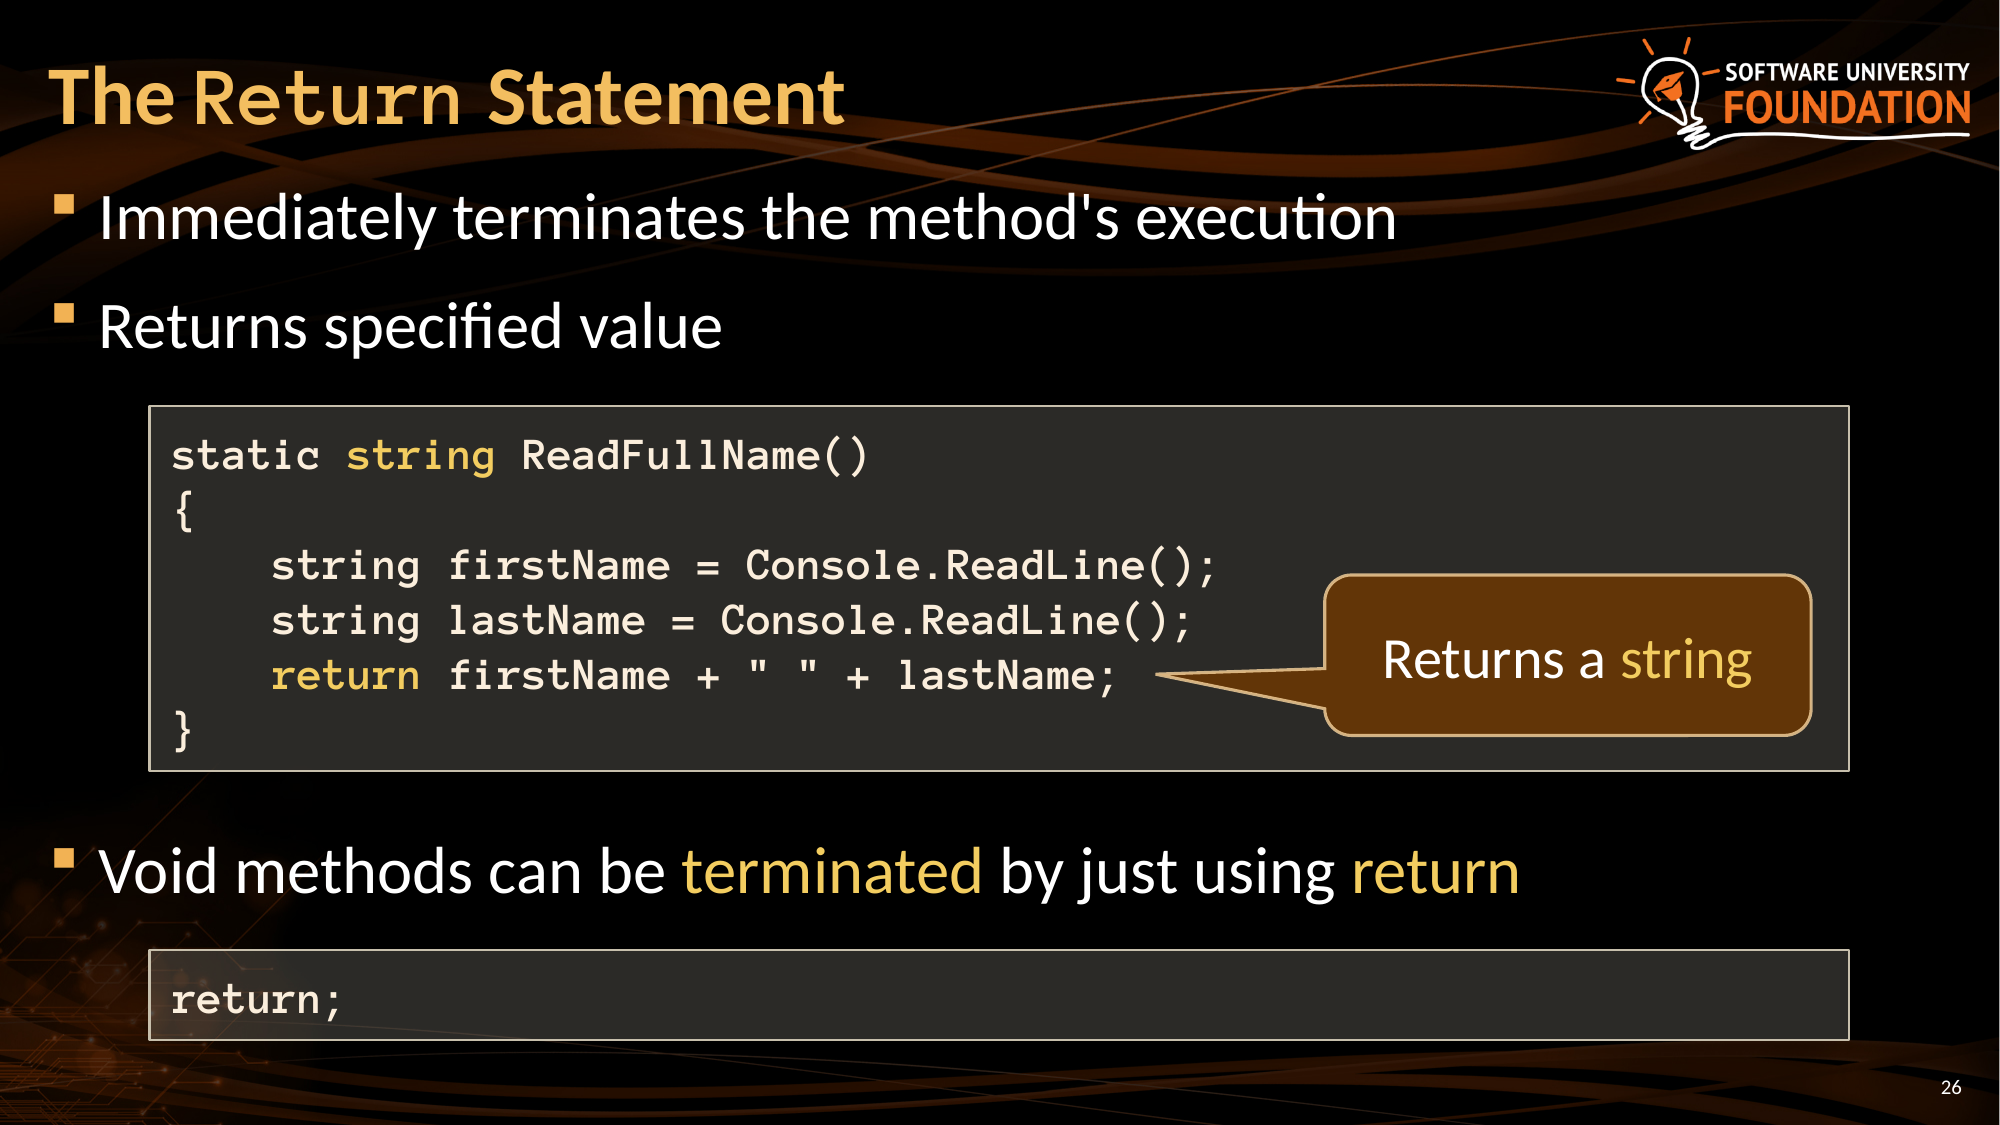

# The Return Statement
Immediately terminates the method's execution
Returns specified value

Void methods can be terminated by just using return

static string ReadFullName()
{
    string firstName = Console.ReadLine();
    string lastName = Console.ReadLine();
    return firstName + " " + lastName;
}
Returns a string
return;
26